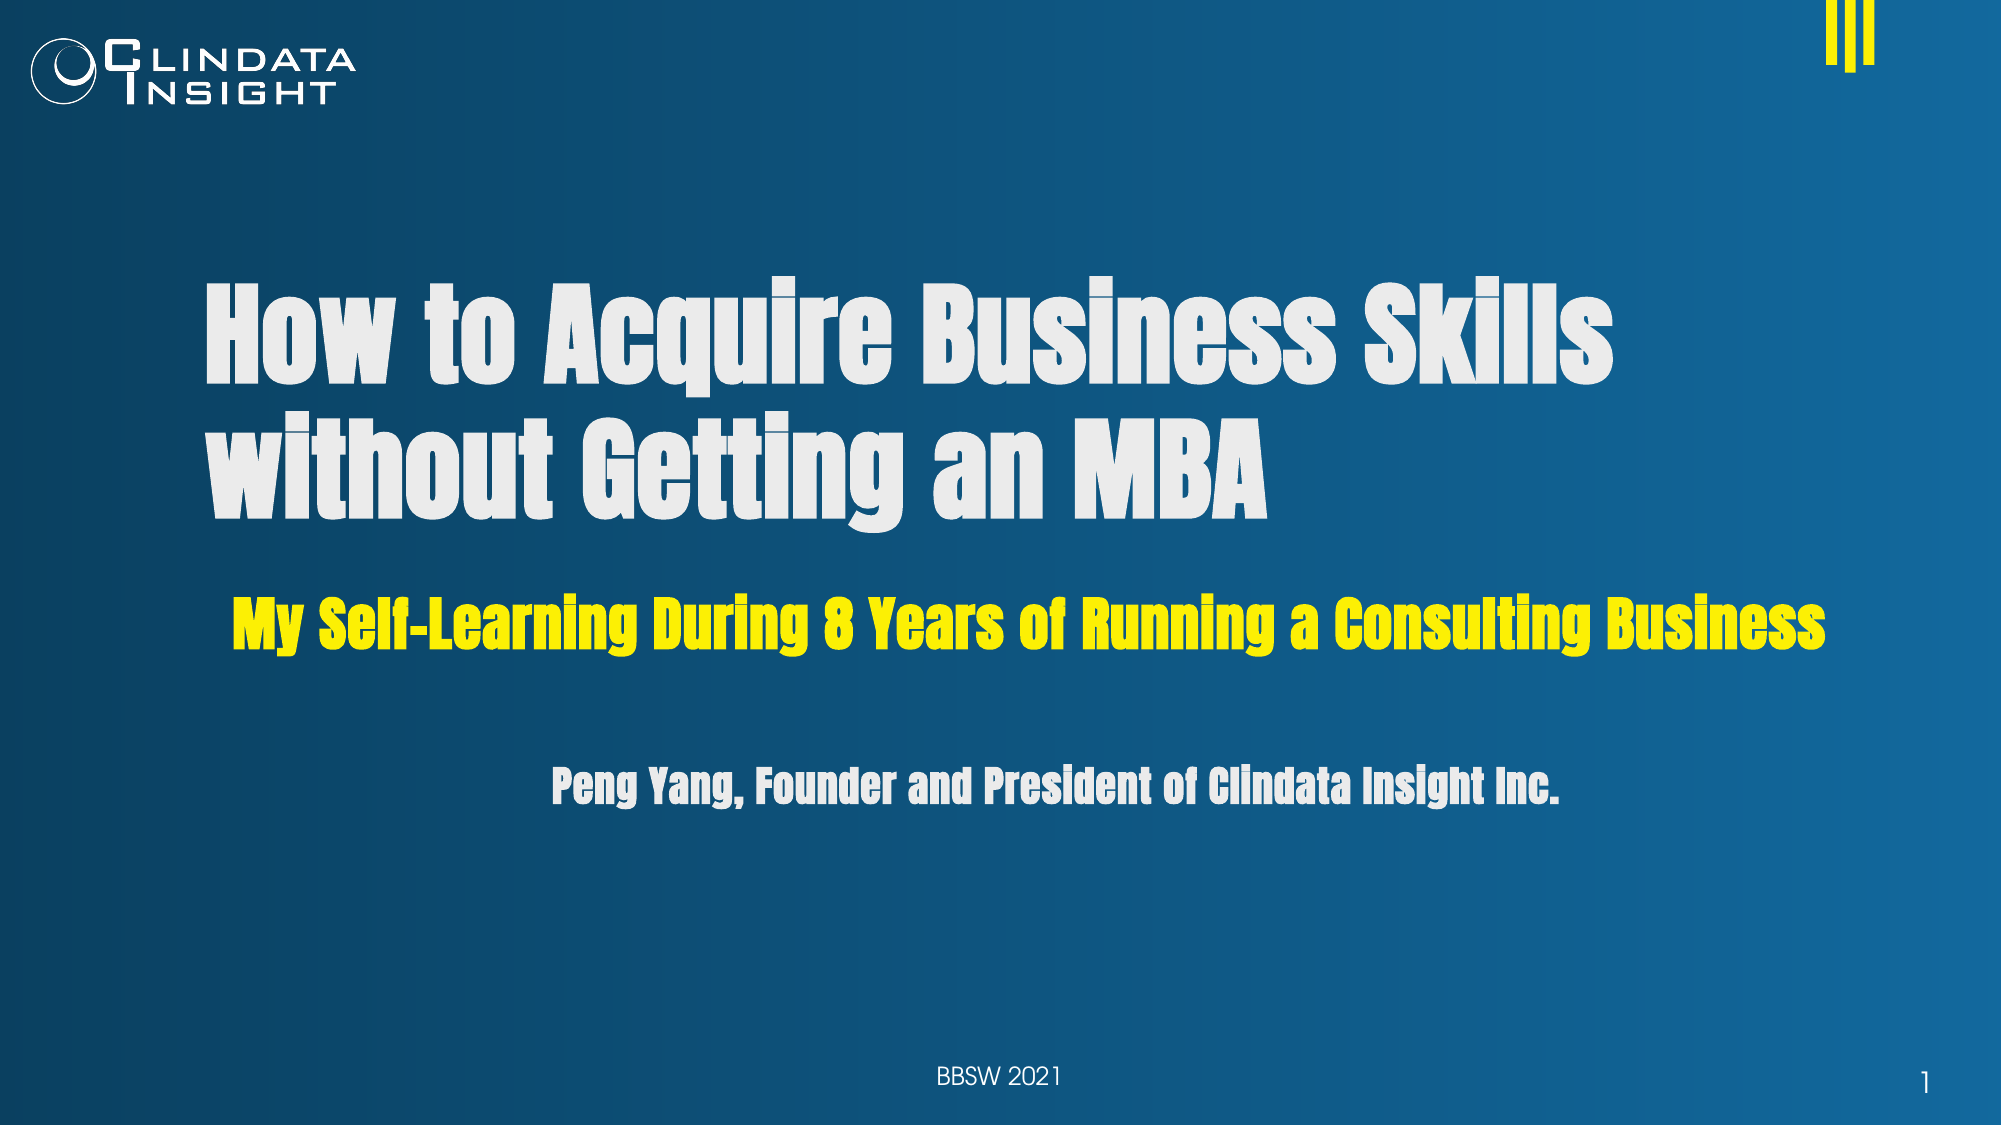

# How to Acquire Business Skills without Getting an MBA
My Self-Learning During 8 Years of Running a Consulting Business

Peng Yang, Founder and President of Clindata Insight Inc.
BBSW 2021
1